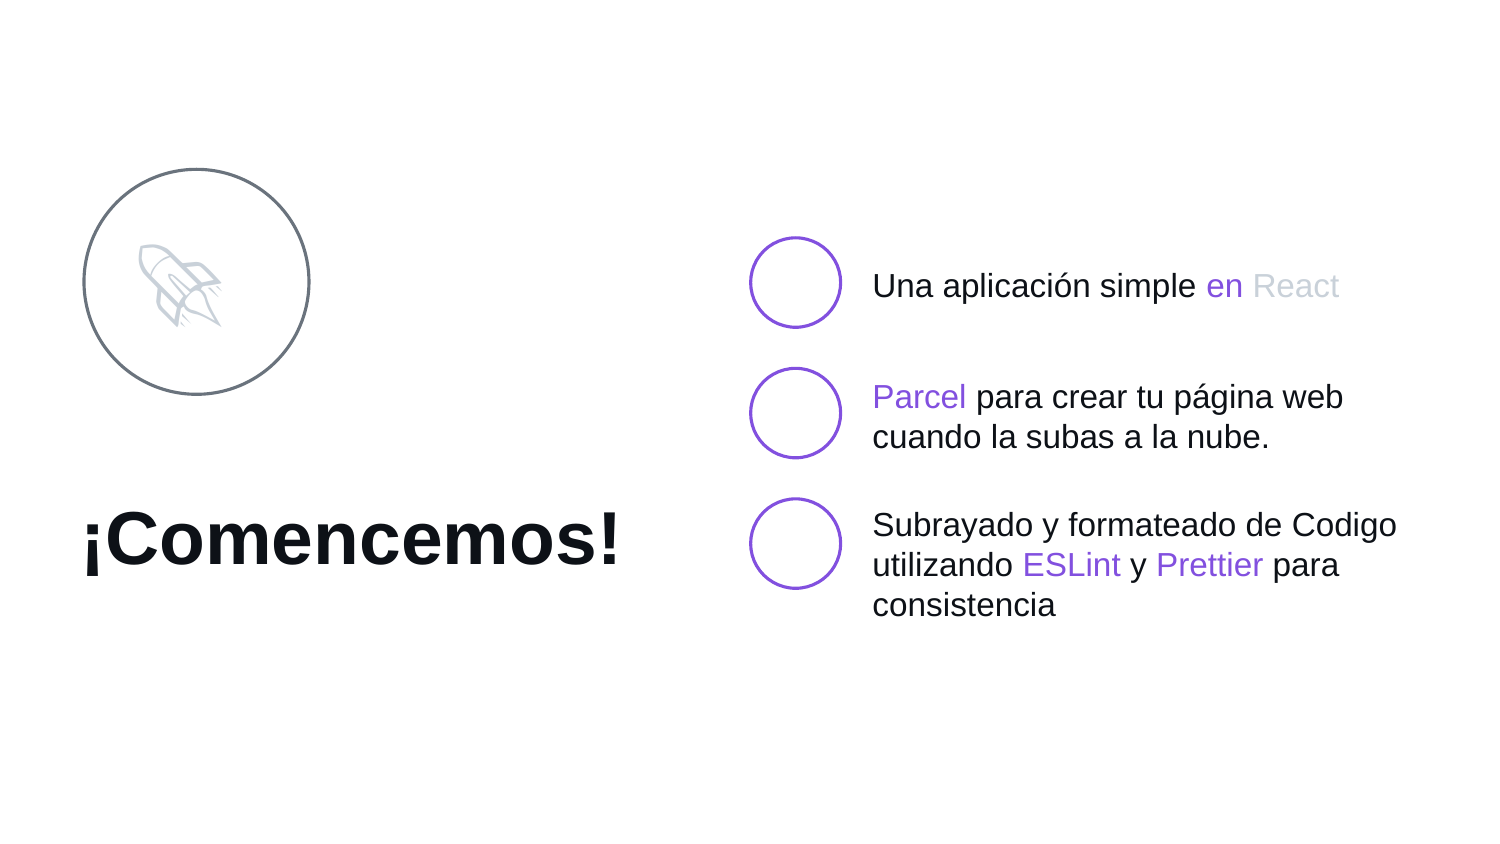

🚀
Una aplicación simple en React
Parcel para crear tu página web cuando la subas a la nube.

# ¡Comencemos!
Subrayado y formateado de Codigo utilizando ESLint y Prettier para consistencia